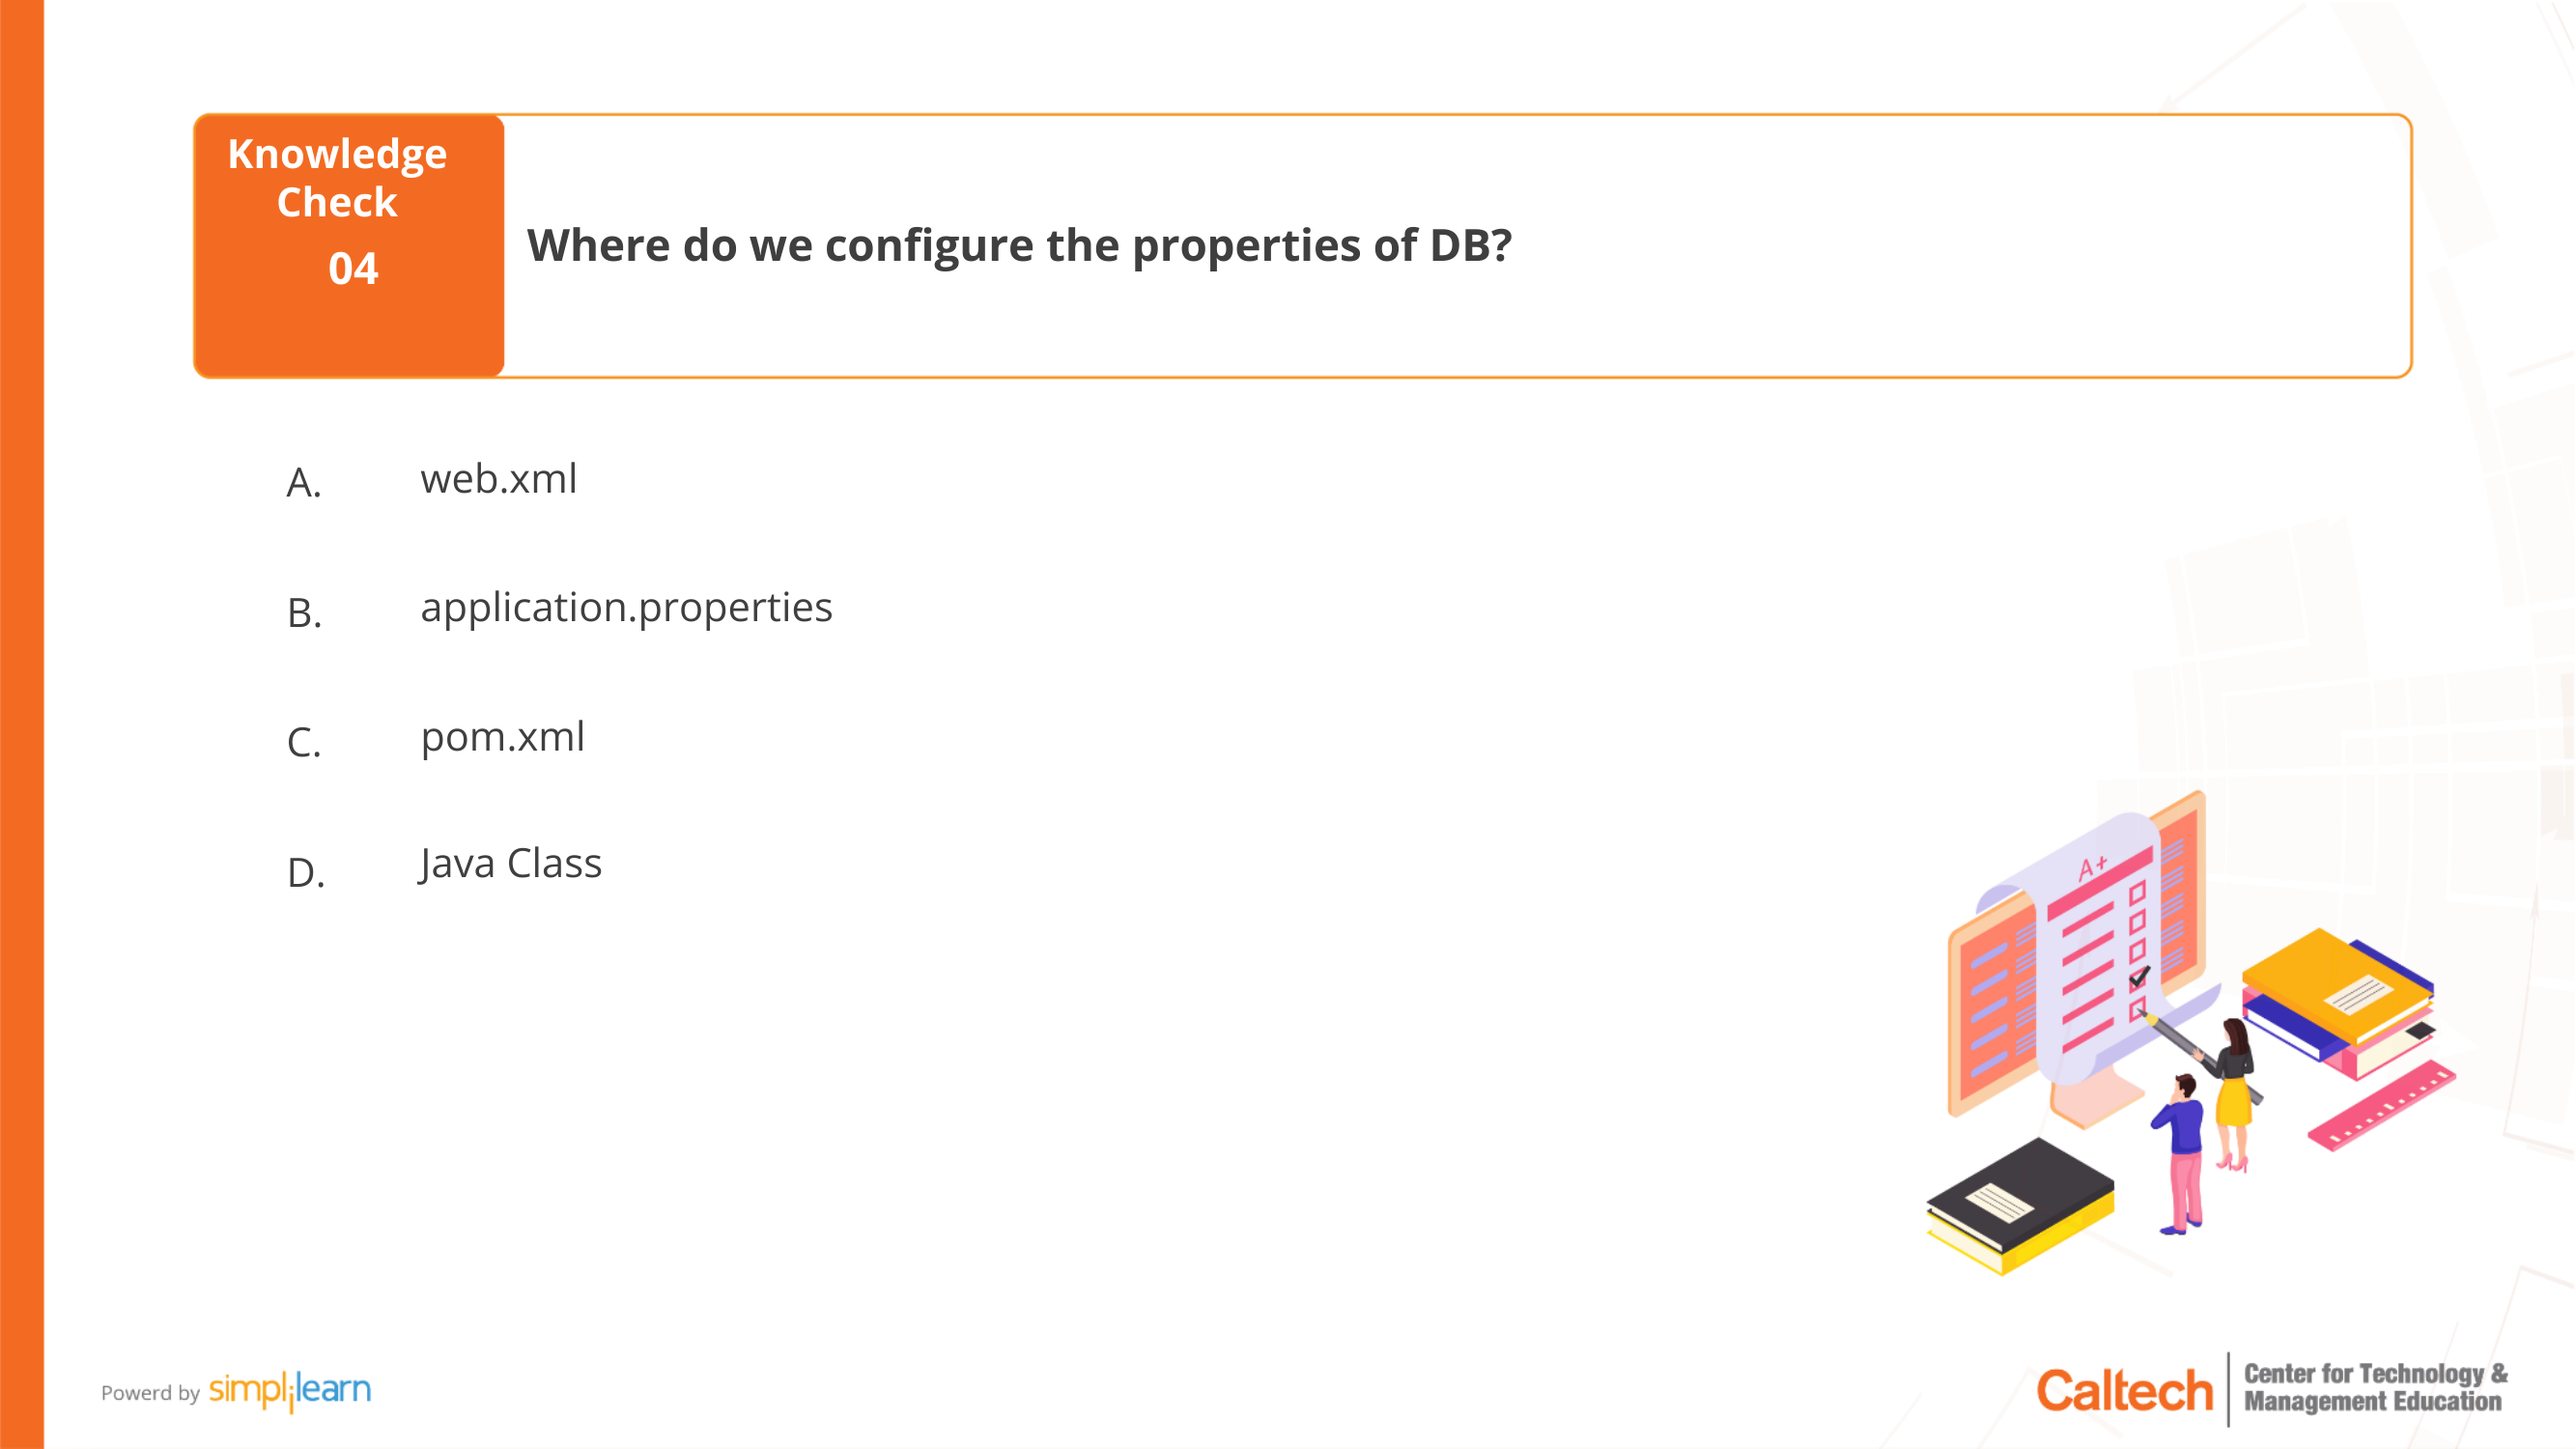

Where do we configure the properties of DB?
04
web.xml
application.properties
pom.xml
Java Class